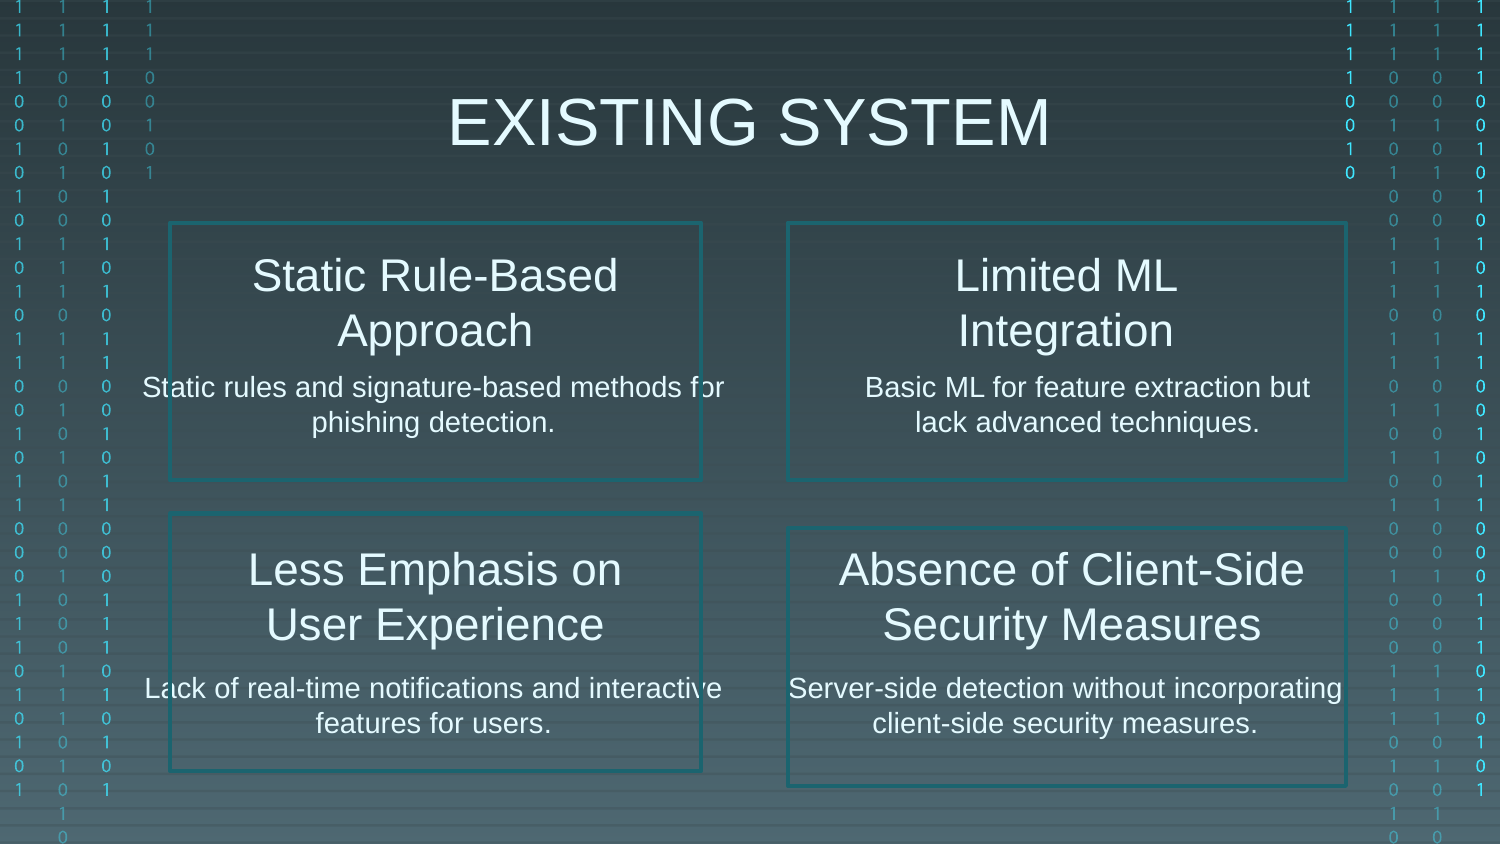

EXISTING SYSTEM

Static Rule-Based Approach
Limited ML Integration
Static rules and signature-based methods for phishing detection.
Basic ML for feature extraction but lack advanced techniques.

Absence of Client-Side Security Measures
Less Emphasis on User Experience
Lack of real-time notifications and interactive features for users.
Server-side detection without incorporating client-side security measures.